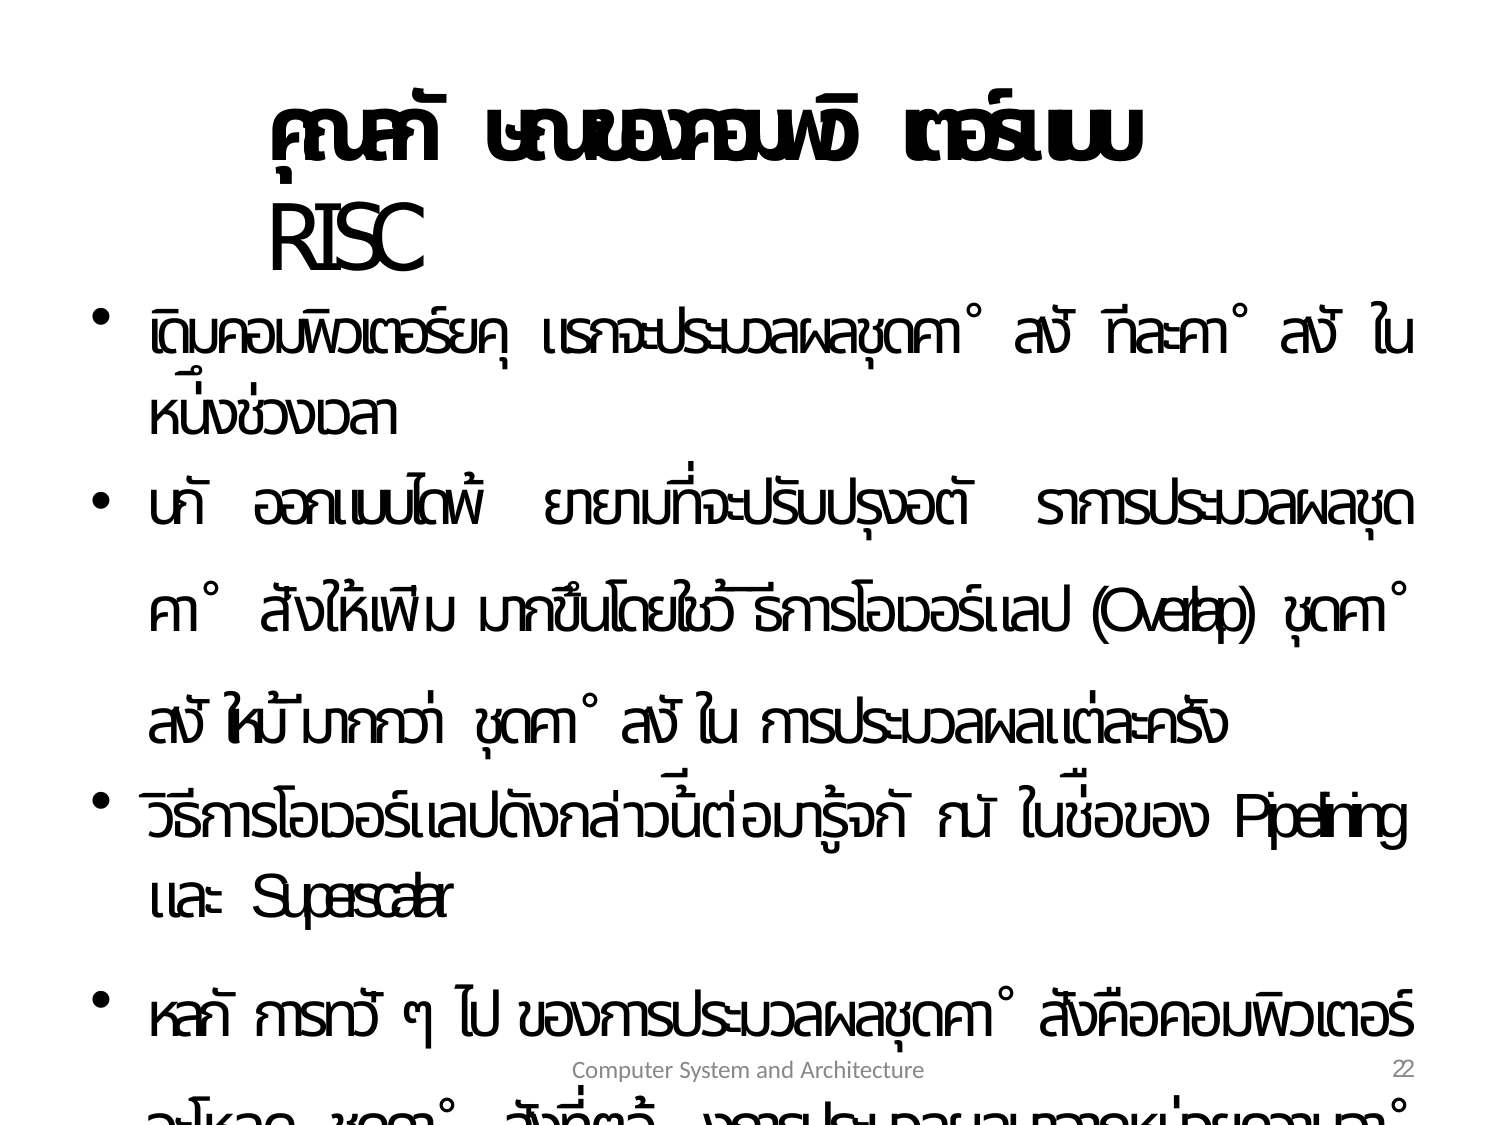

# คุณลกั ษณะของคอมพวิ เตอร์แบบ RISC
เดิมคอมพิวเตอร์ยคุ แรกจะประมวลผลชุดคา˚ สง่ั ทีละคา˚ สง่ั ในหน่ึงช่วงเวลา
นกั ออกแบบไดพ้ ยายามที่จะปรับปรุงอตั  ราการประมวลผลชุดคา˚  สั่งให้เพิ่ม มากข้ึนโดยใชว้ ิธีการโอเวอร์แลป (Overlap) ชุดคา˚ สง่ั ใหม้ ีมากกวา่  ชุดคา˚ สงั่ ใน การประมวลผลแต่ละคร้ัง
วิธีการโอเวอร์แลปดังกล่าวน้ีต่อมารู้จกั กนั ในช่ือของ Pipelining และ  Superscalar
หลกั การทว่ั ๆ ไป ของการประมวลผลชุดคา˚ ส่ังคือคอมพิวเตอร์จะโหลด  ชุดคา˚  ส่ังที่ตอ้  งการประมวลผลมาจากหน่วยความจา˚  เราเรียกข้นั  ตอนน้ีว่าดึง หรือเฟ็ตชค์ า˚ สงั่ (Fetch)
22
Computer System and Architecture